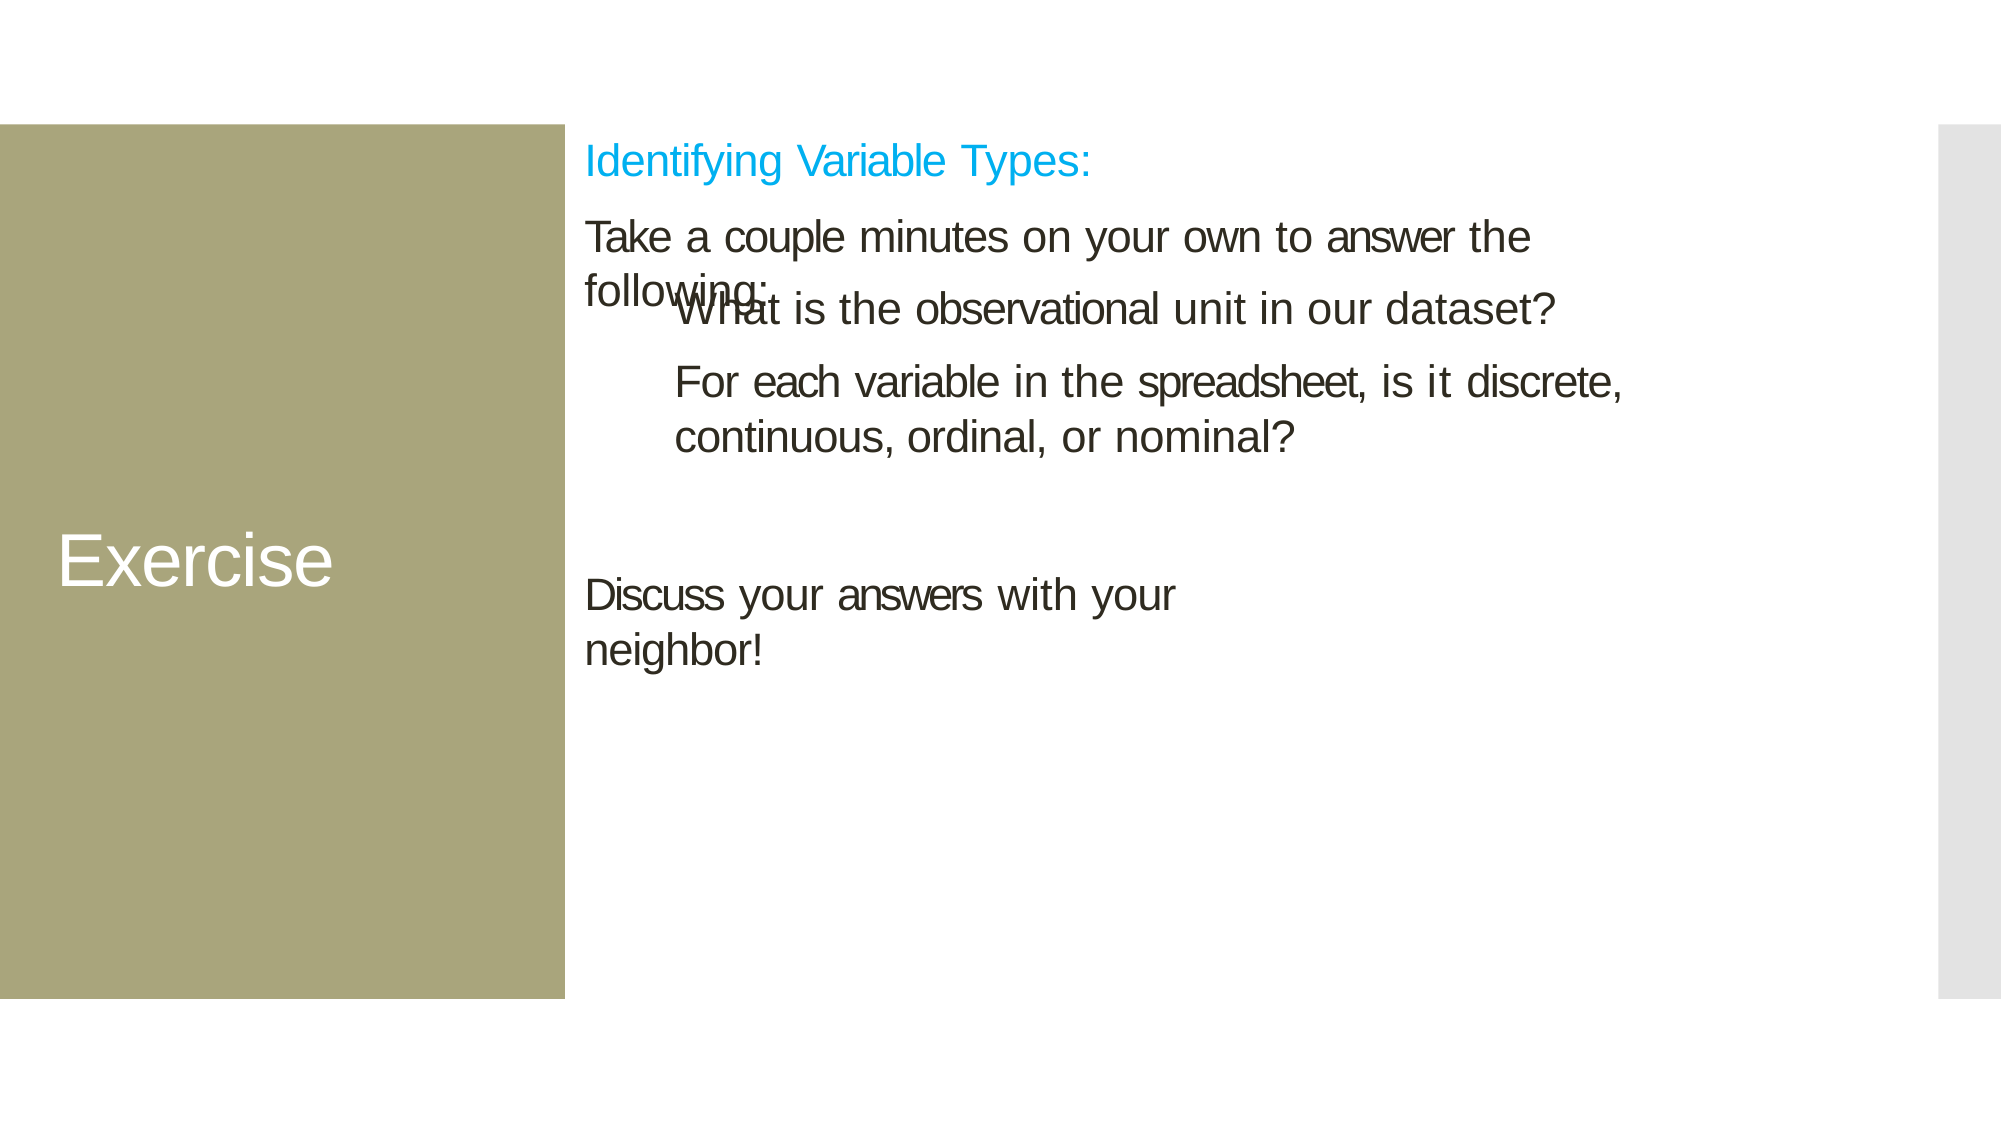

Identifying Variable Types:
Take a couple minutes on your own to answer the following:
# Exercise
What is the observational unit in our dataset?
For each variable in the spreadsheet, is it discrete, continuous, ordinal, or nominal?
Discuss your answers with your neighbor!